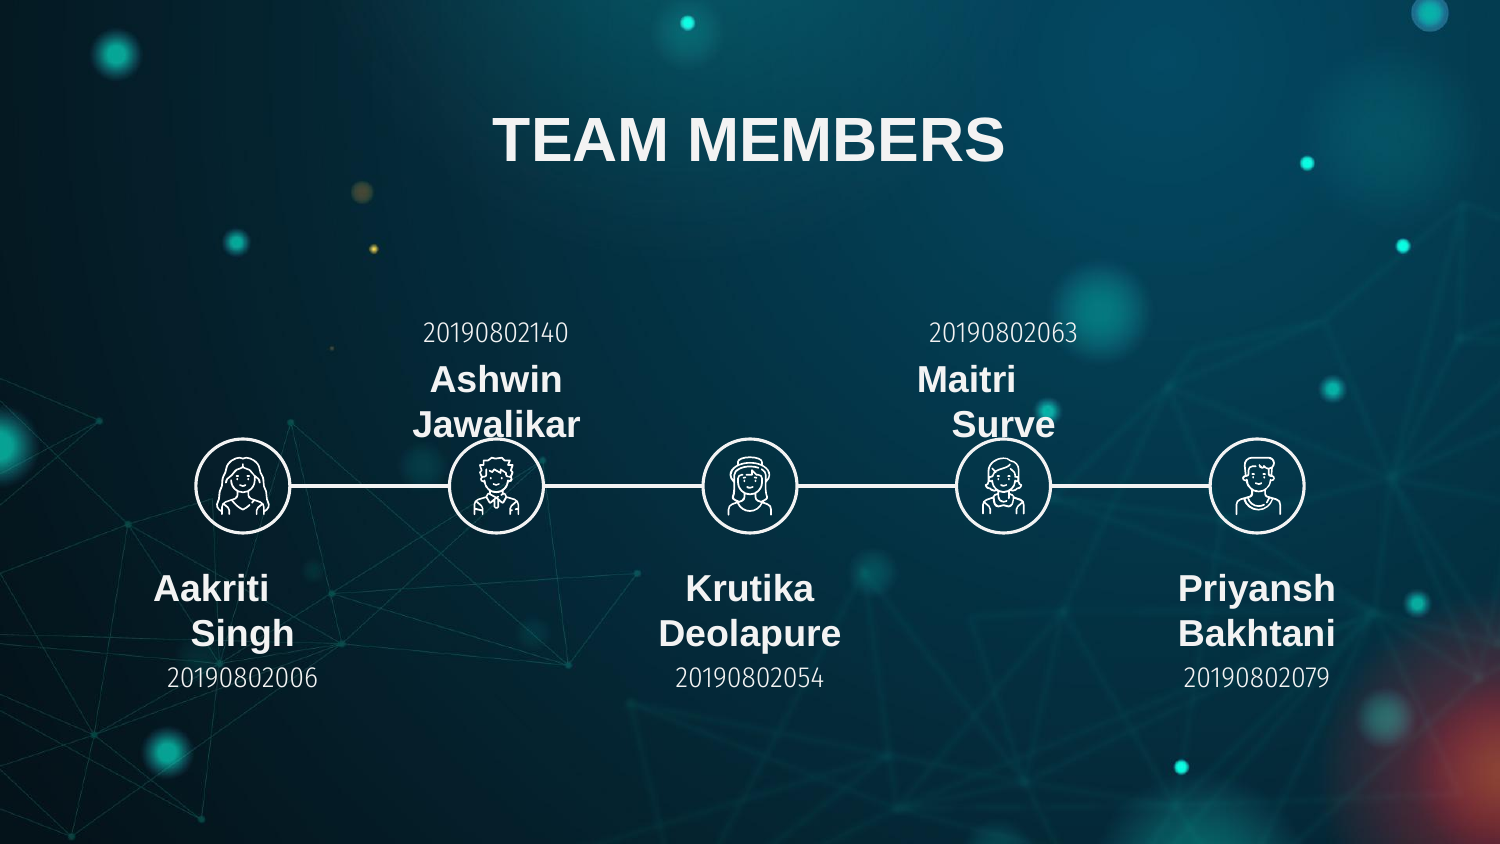

# TEAM MEMBERS
20190802140
20190802063
Ashwin Jawalikar
Maitri        Surve

Aakriti       Singh
Krutika Deolapure
Priyansh Bakhtani
20190802054
20190802079
20190802006